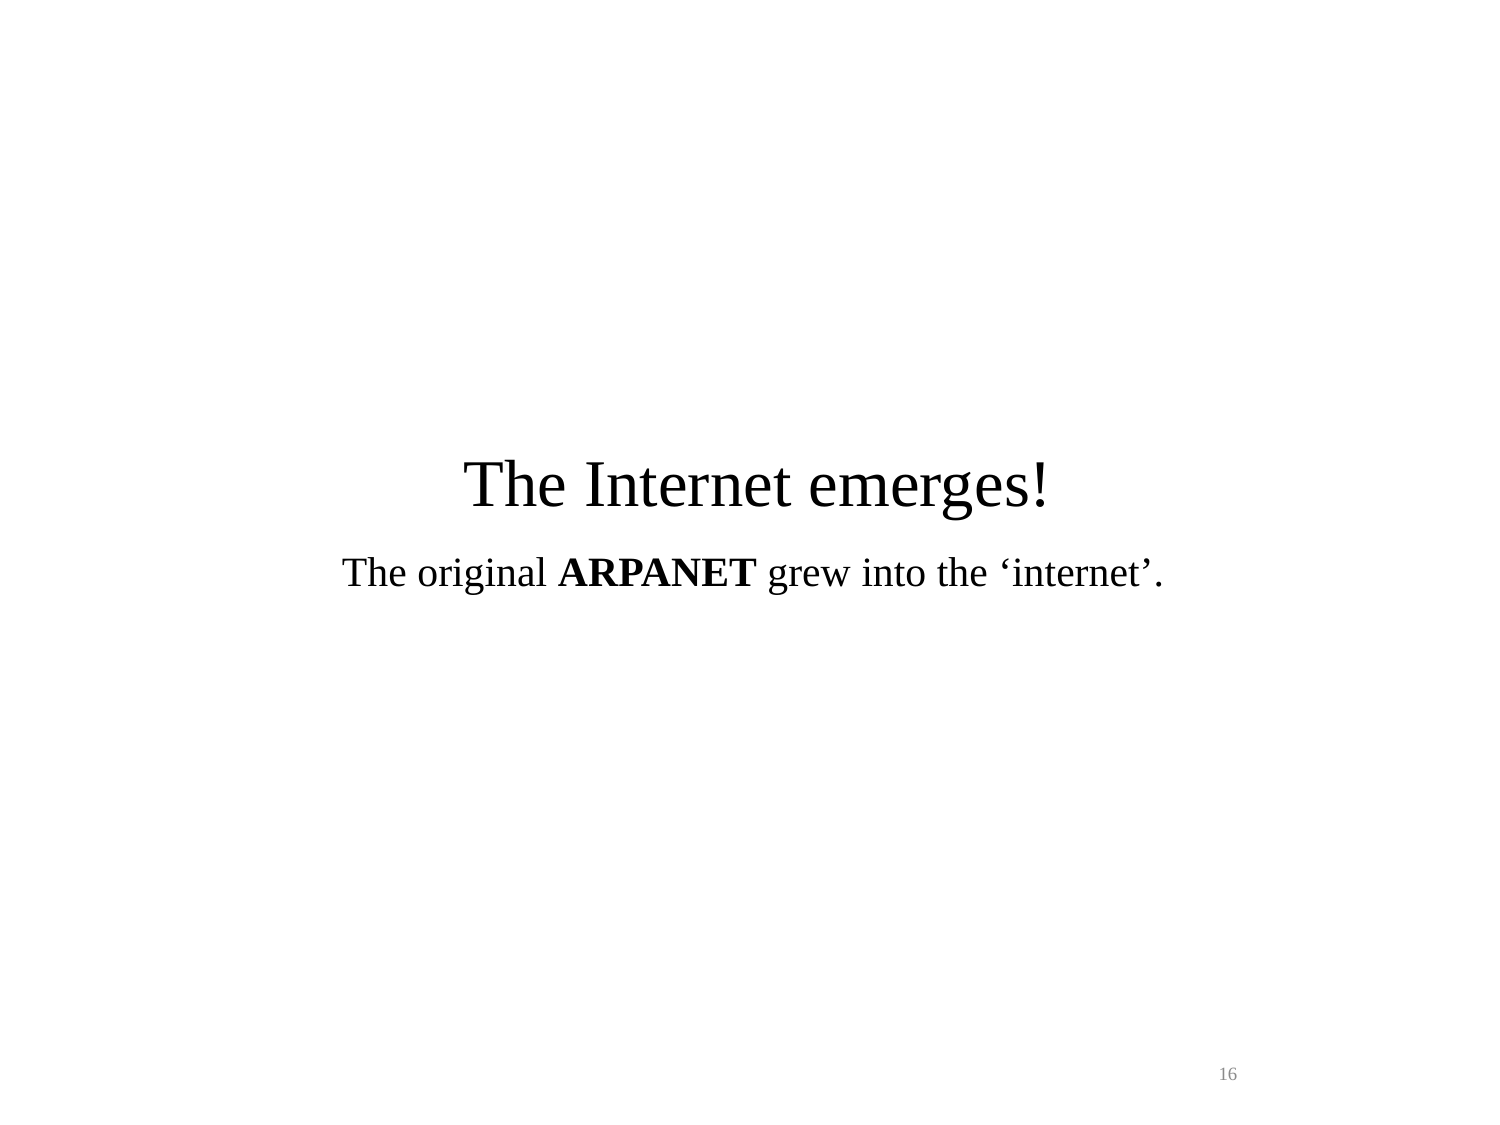

The Internet emerges!
The original ARPANET grew into the ‘internet’.

16